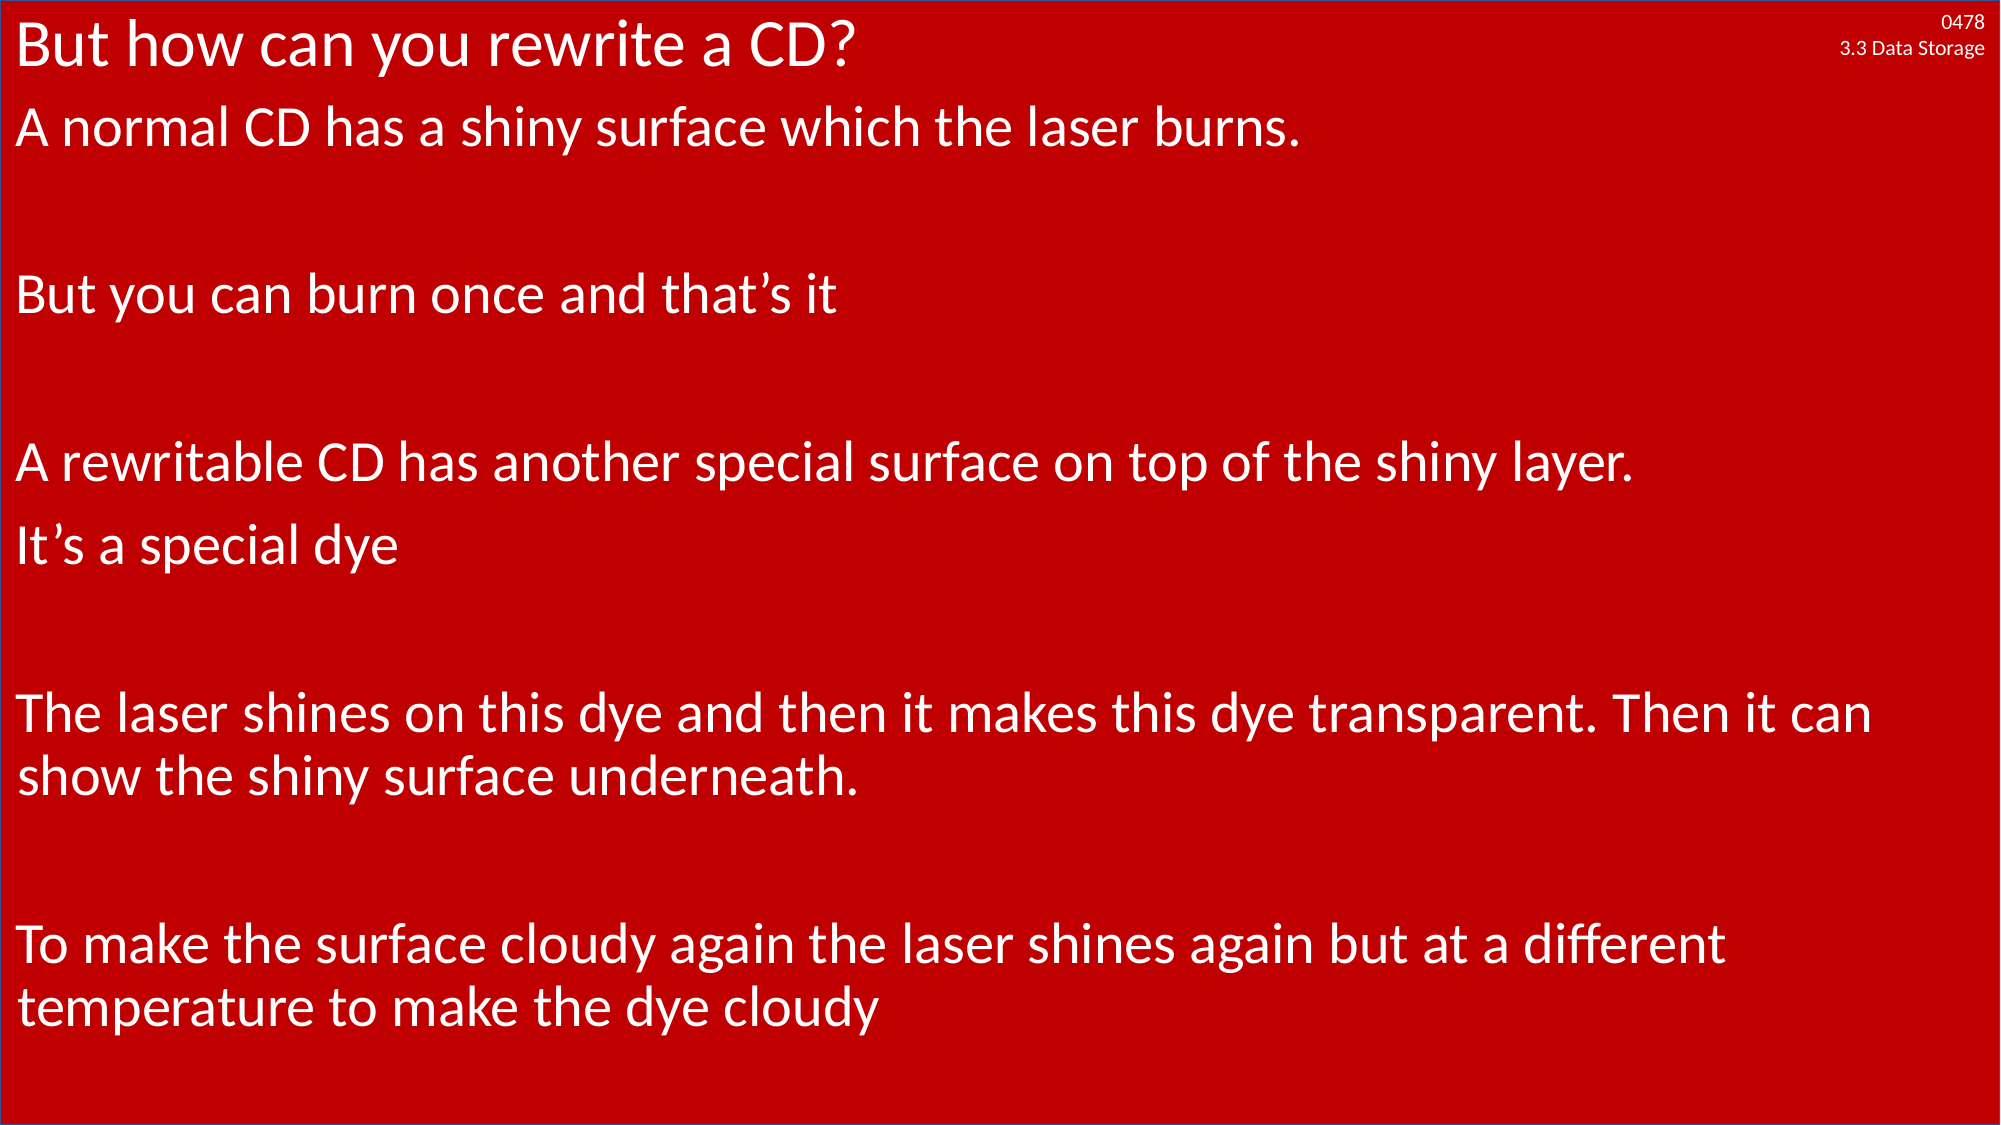

# But how can you rewrite a CD?
A normal CD has a shiny surface which the laser burns.

But you can burn once and that’s it

A rewritable CD has another special surface on top of the shiny layer.
It’s a special dye

The laser shines on this dye and then it makes this dye transparent. Then it can show the shiny surface underneath.

To make the surface cloudy again the laser shines again but at a different temperature to make the dye cloudy